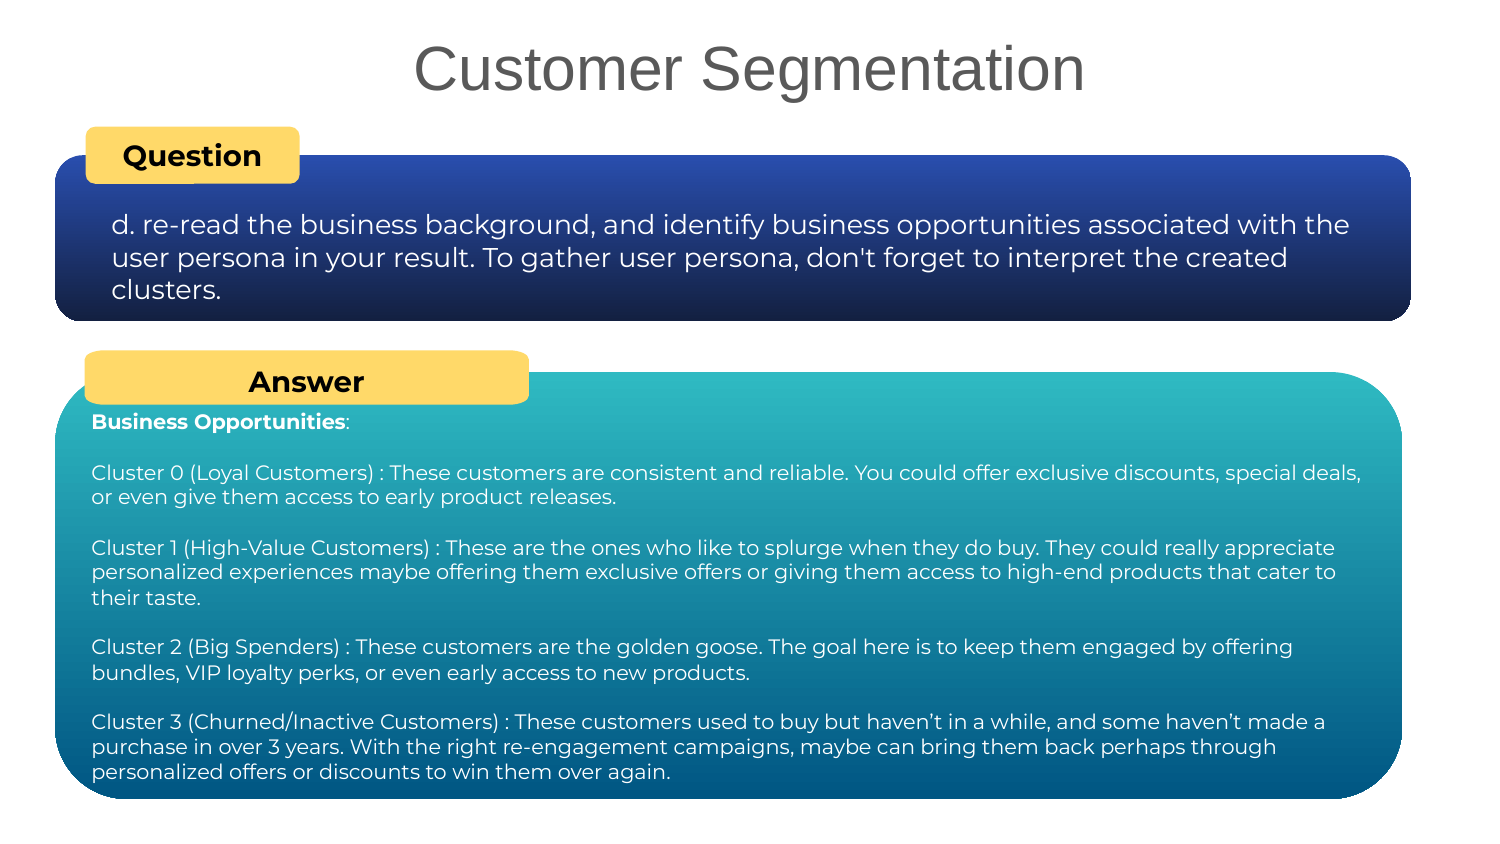

Customer Segmentation
Question

d. re-read the business background, and identify business opportunities associated with the user persona in your result. To gather user persona, don't forget to interpret the created clusters.

Answer

Business Opportunities:

Cluster 0 (Loyal Customers) : These customers are consistent and reliable. You could offer exclusive discounts, special deals, or even give them access to early product releases.

Cluster 1 (High-Value Customers) : These are the ones who like to splurge when they do buy. They could really appreciate personalized experiences maybe offering them exclusive offers or giving them access to high-end products that cater to their taste.

Cluster 2 (Big Spenders) : These customers are the golden goose. The goal here is to keep them engaged by offering bundles, VIP loyalty perks, or even early access to new products.

Cluster 3 (Churned/Inactive Customers) : These customers used to buy but haven’t in a while, and some haven’t made a purchase in over 3 years. With the right re-engagement campaigns, maybe can bring them back perhaps through personalized offers or discounts to win them over again.